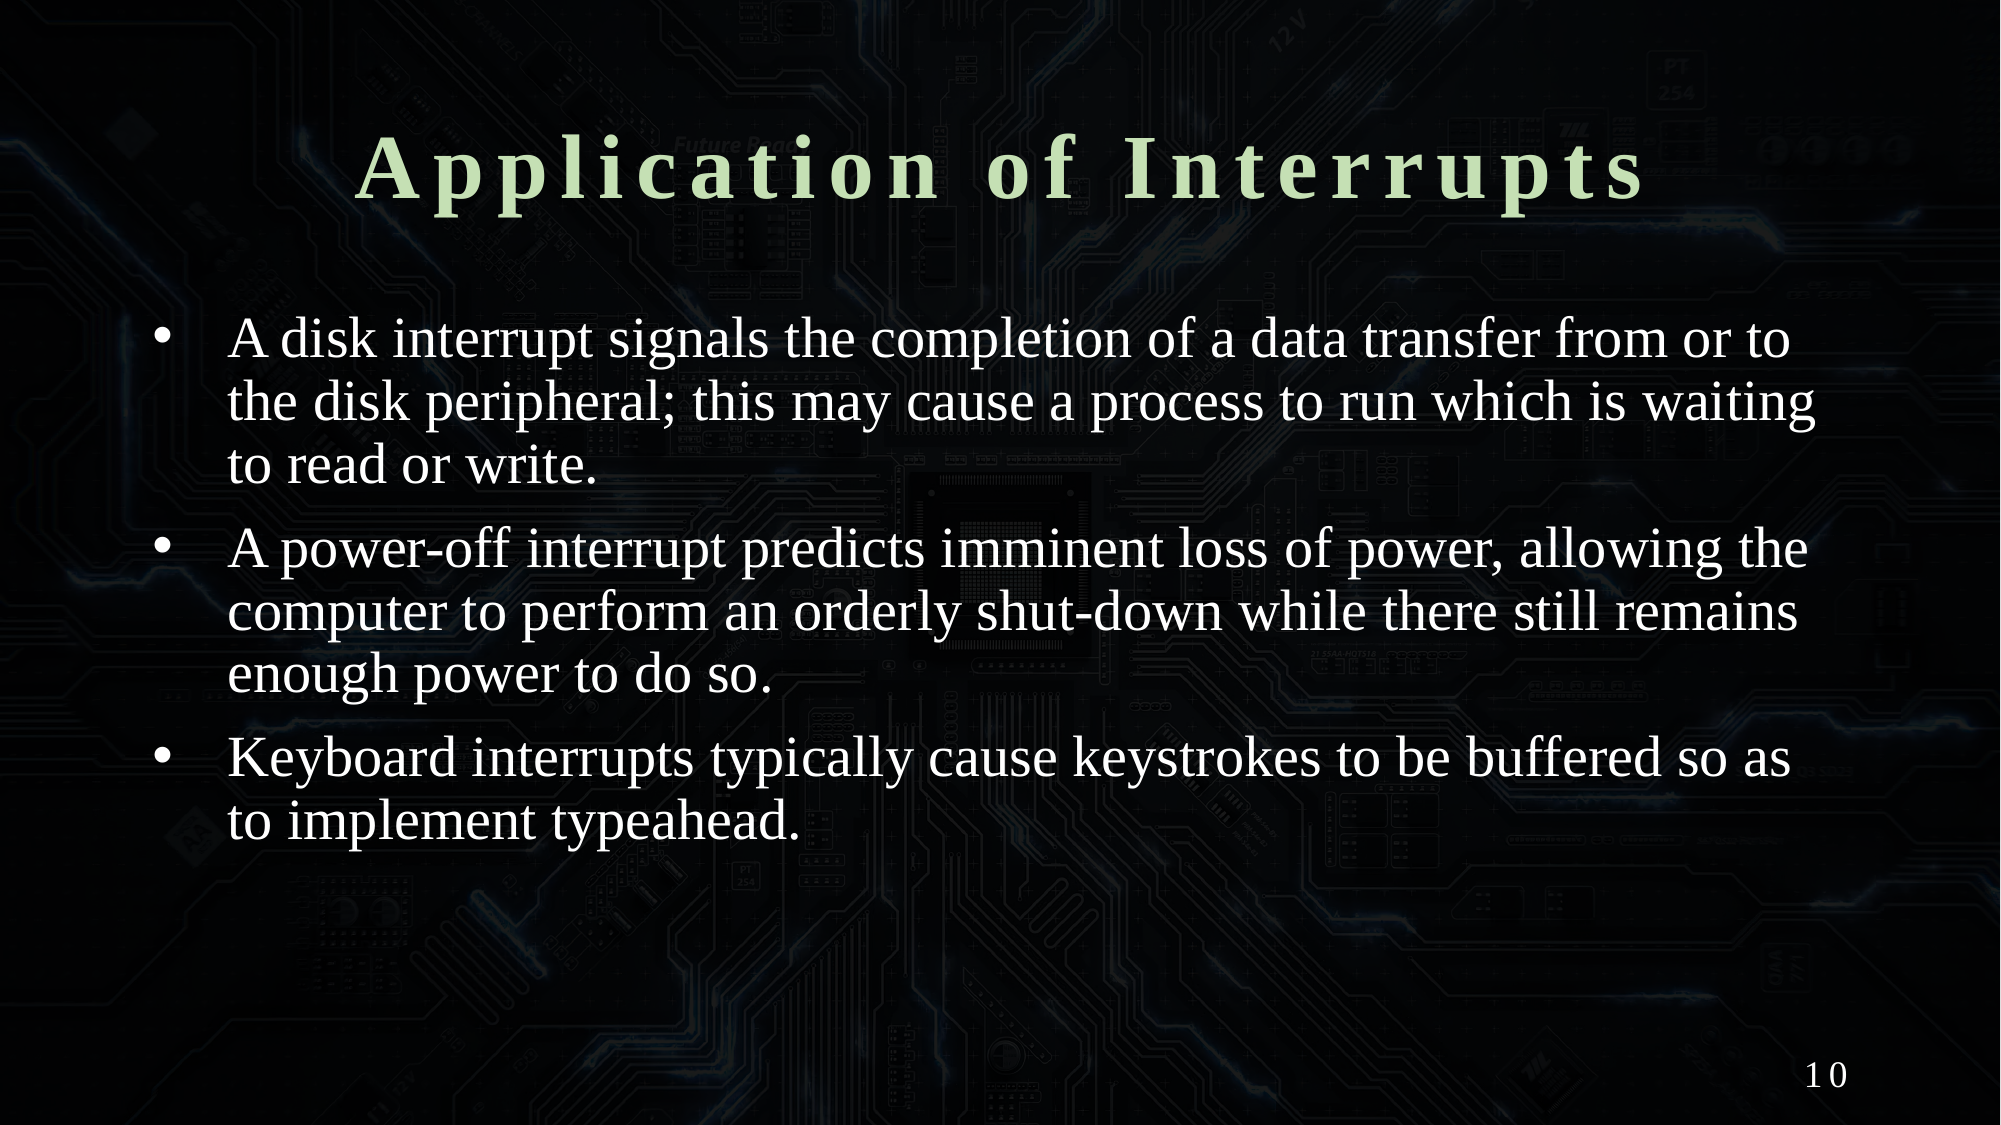

# Application of Interrupts
A disk interrupt signals the completion of a data transfer from or to the disk peripheral; this may cause a process to run which is waiting to read or write.
A power-off interrupt predicts imminent loss of power, allowing the computer to perform an orderly shut-down while there still remains enough power to do so.
Keyboard interrupts typically cause keystrokes to be buffered so as to implement typeahead.
10